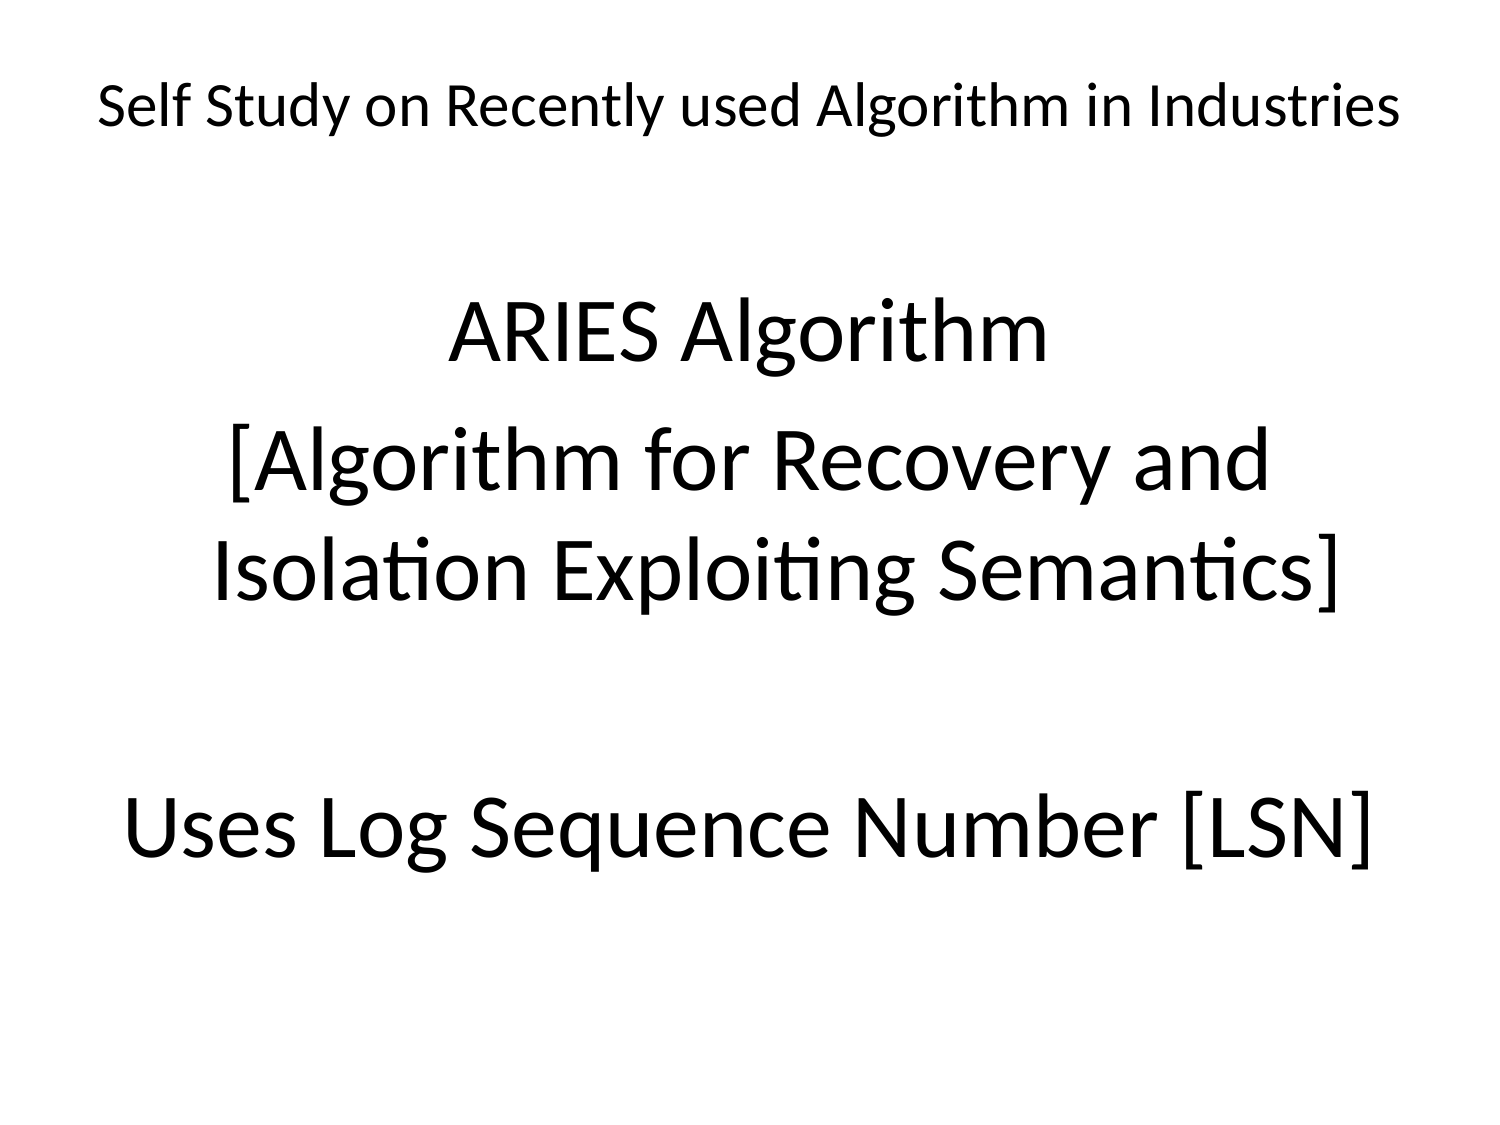

# Self Study on Recently used Algorithm in Industries
ARIES Algorithm
[Algorithm for Recovery and Isolation Exploiting Semantics]

Uses Log Sequence Number [LSN]